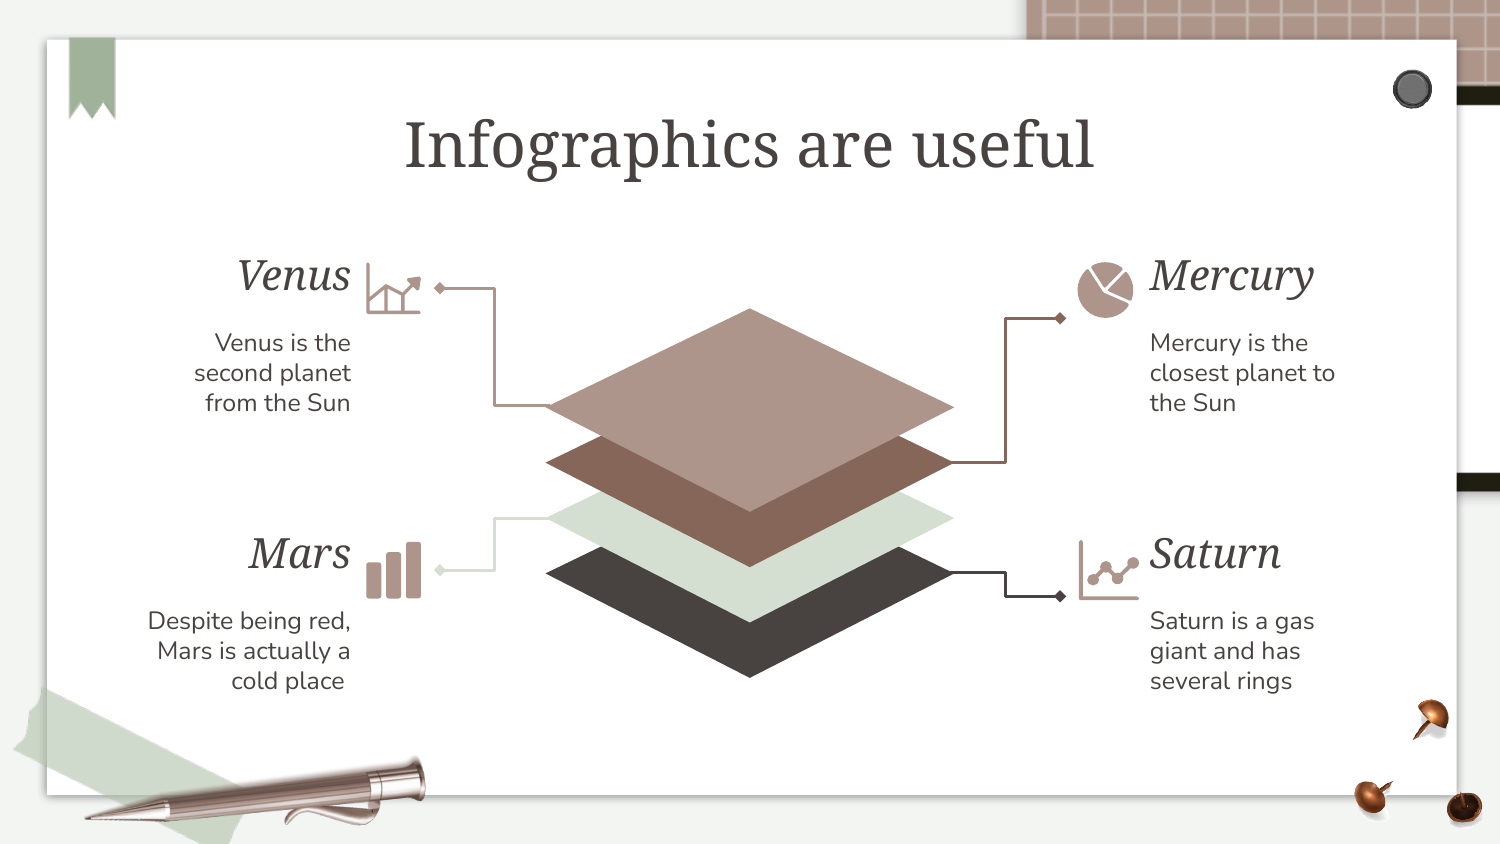

# Infographics are useful
Mercury
Venus

Mercury is the closest planet to the Sun
Venus is the second planet from the Sun

Saturn
Mars

Saturn is a gas giant and has several rings
Despite being red, Mars is actually a cold place